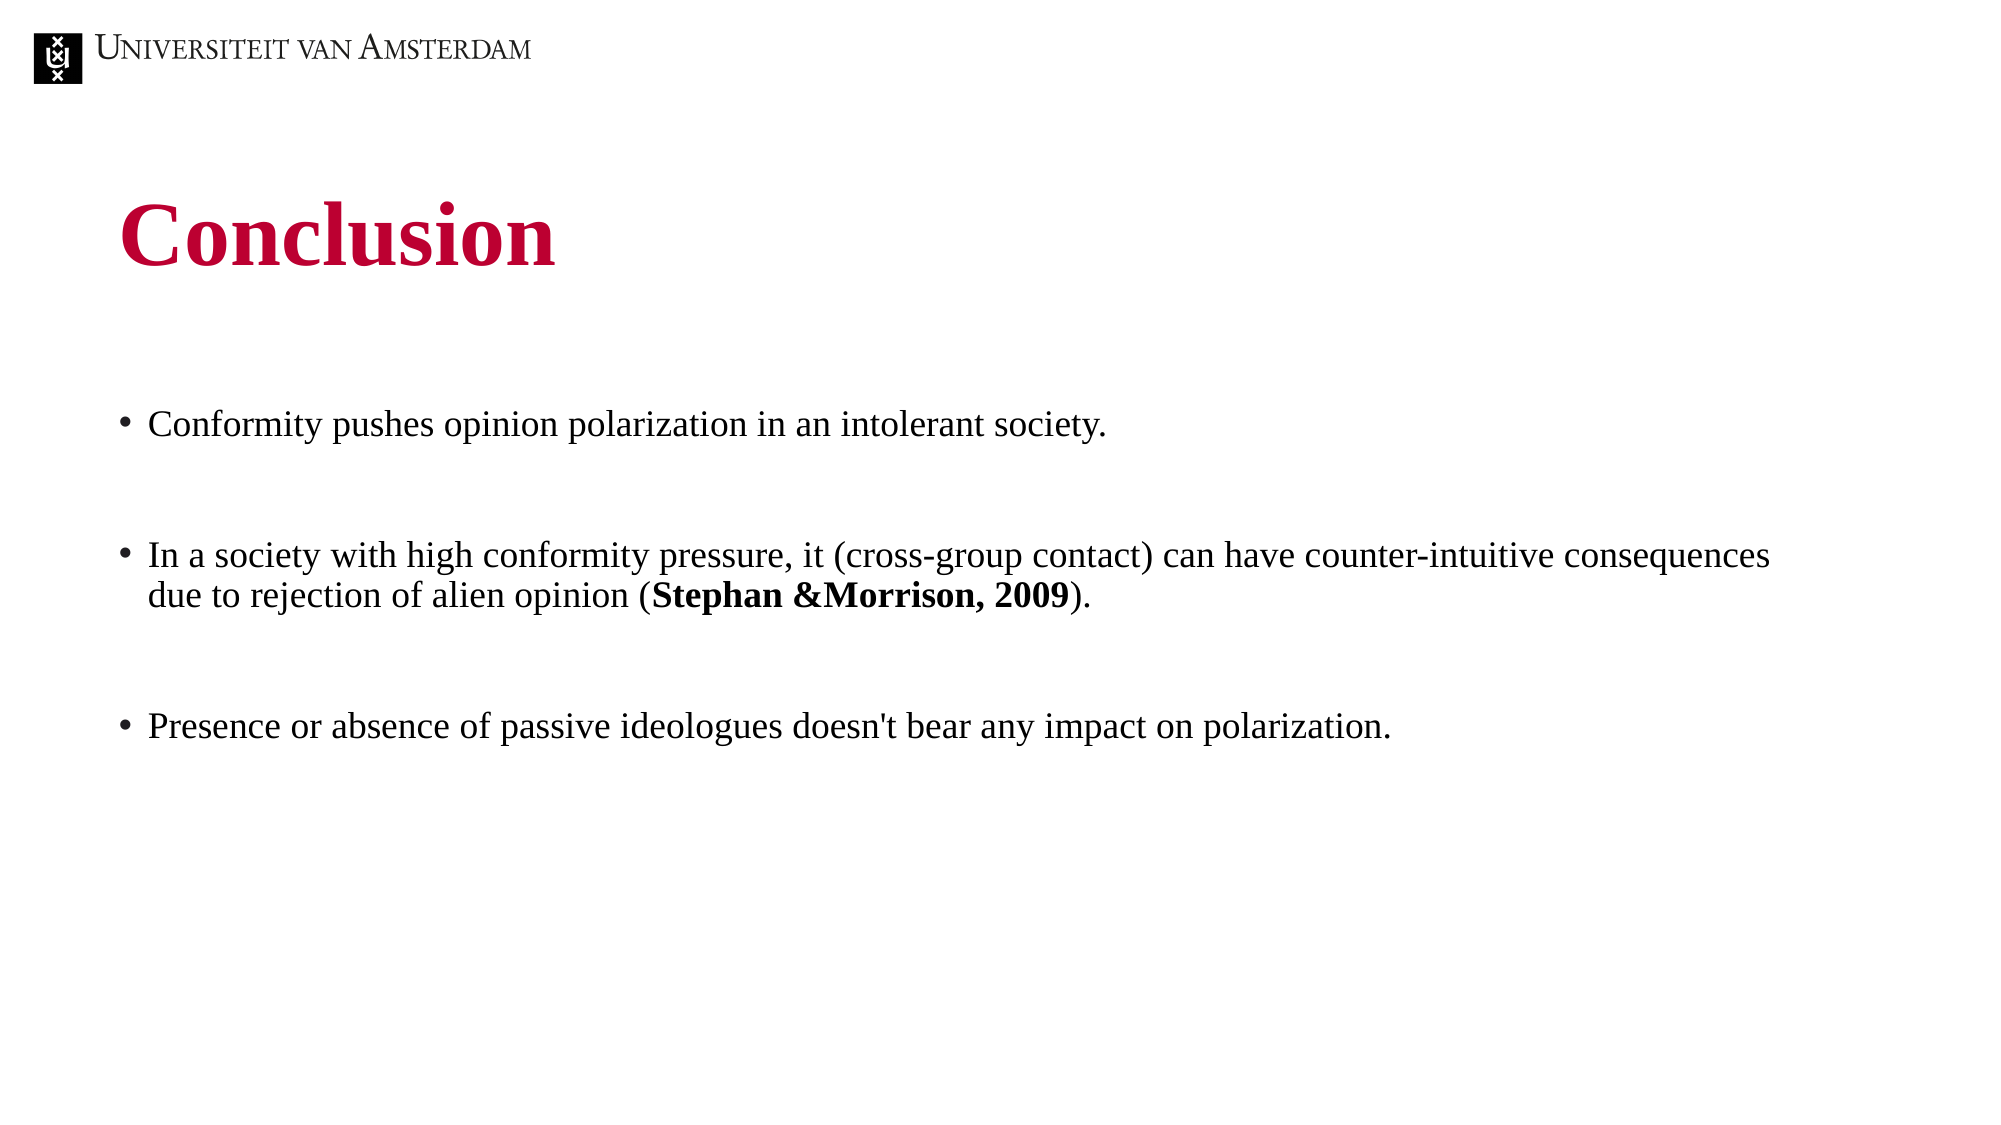

# Conclusion
Conformity pushes opinion polarization in an intolerant society.

In a society with high conformity pressure, it (cross-group contact) can have counter-intuitive consequences due to rejection of alien opinion (Stephan &Morrison, 2009).

Presence or absence of passive ideologues doesn't bear any impact on polarization.

10 juli 2024
14